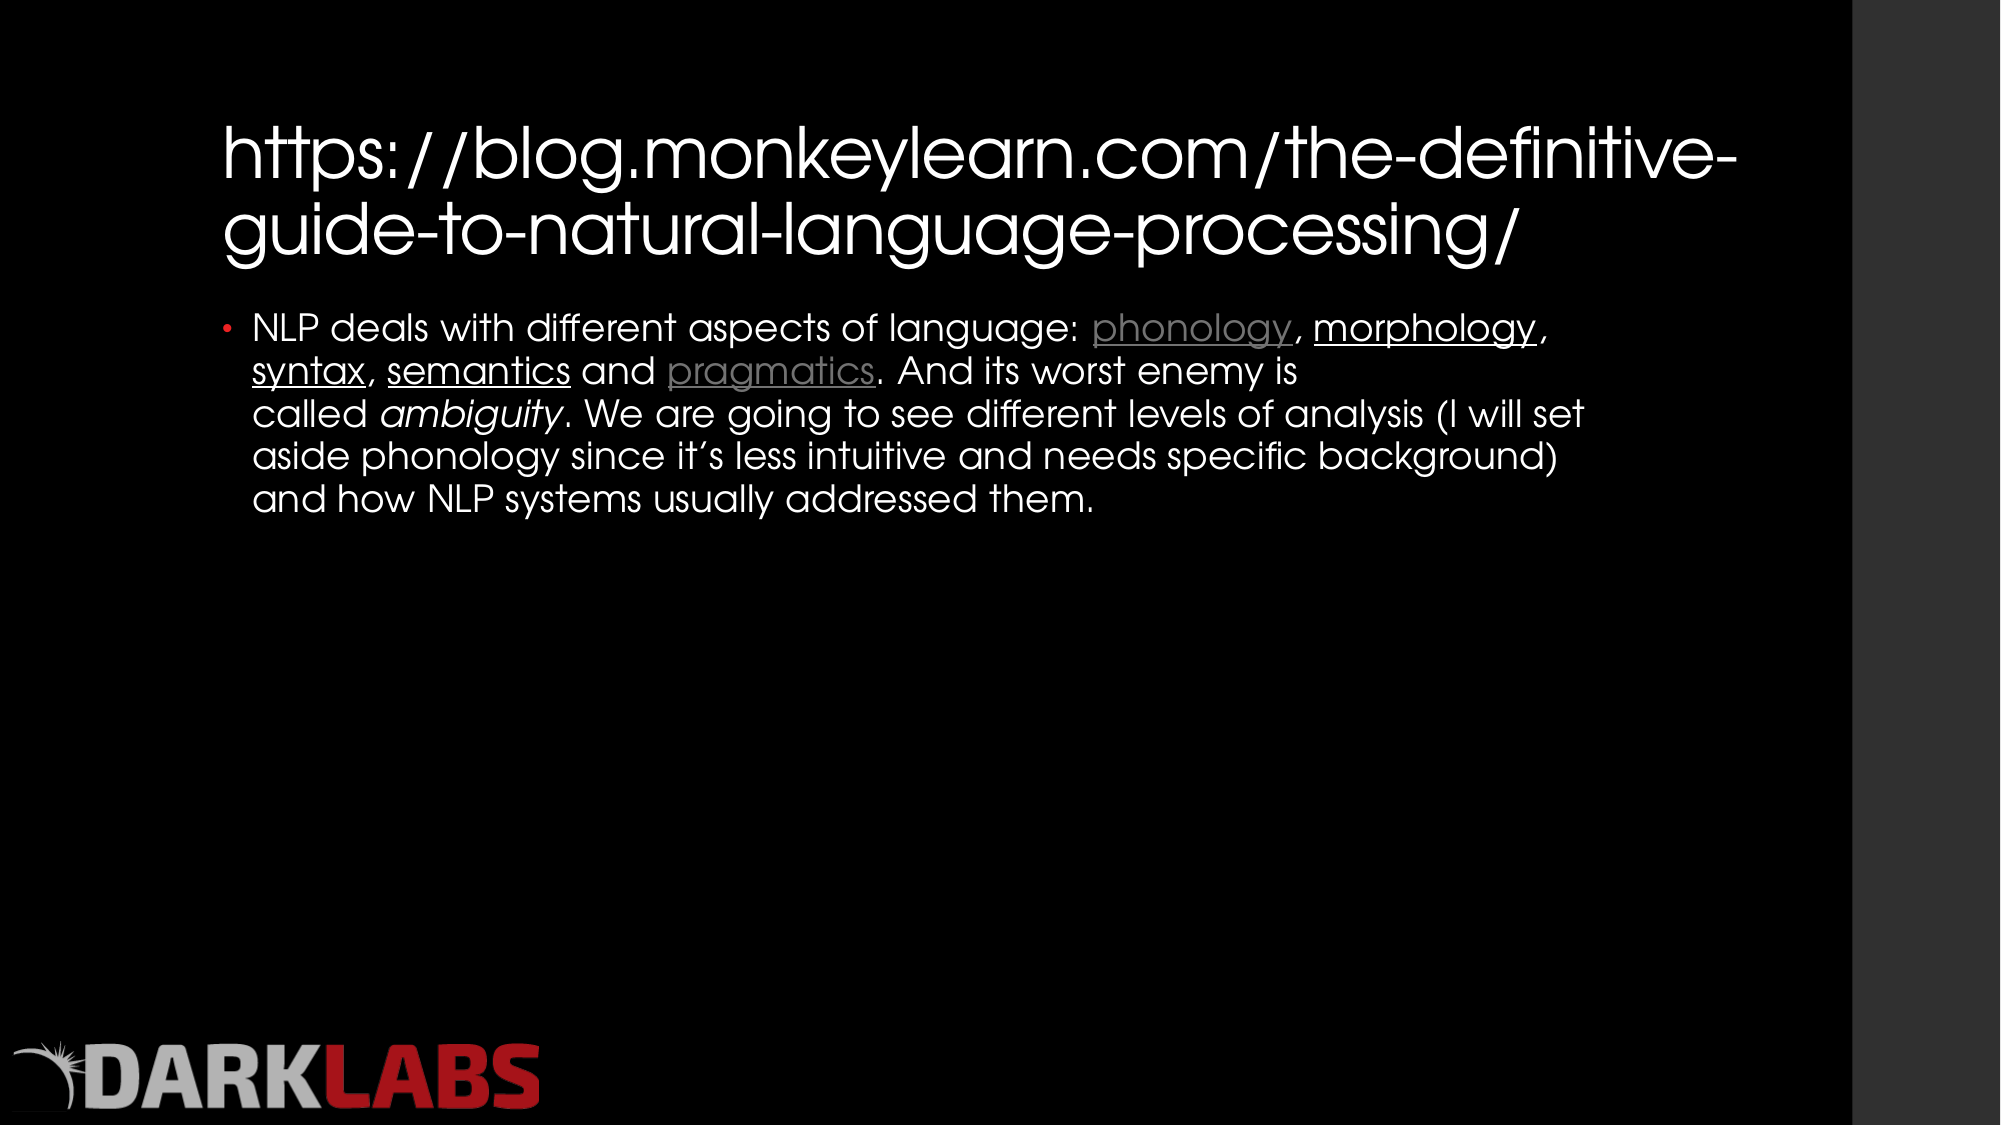

# https://blog.monkeylearn.com/the-definitive-guide-to-natural-language-processing/
NLP deals with different aspects of language: phonology, morphology, syntax, semantics and pragmatics. And its worst enemy is called ambiguity. We are going to see different levels of analysis (I will set aside phonology since it’s less intuitive and needs specific background) and how NLP systems usually addressed them.